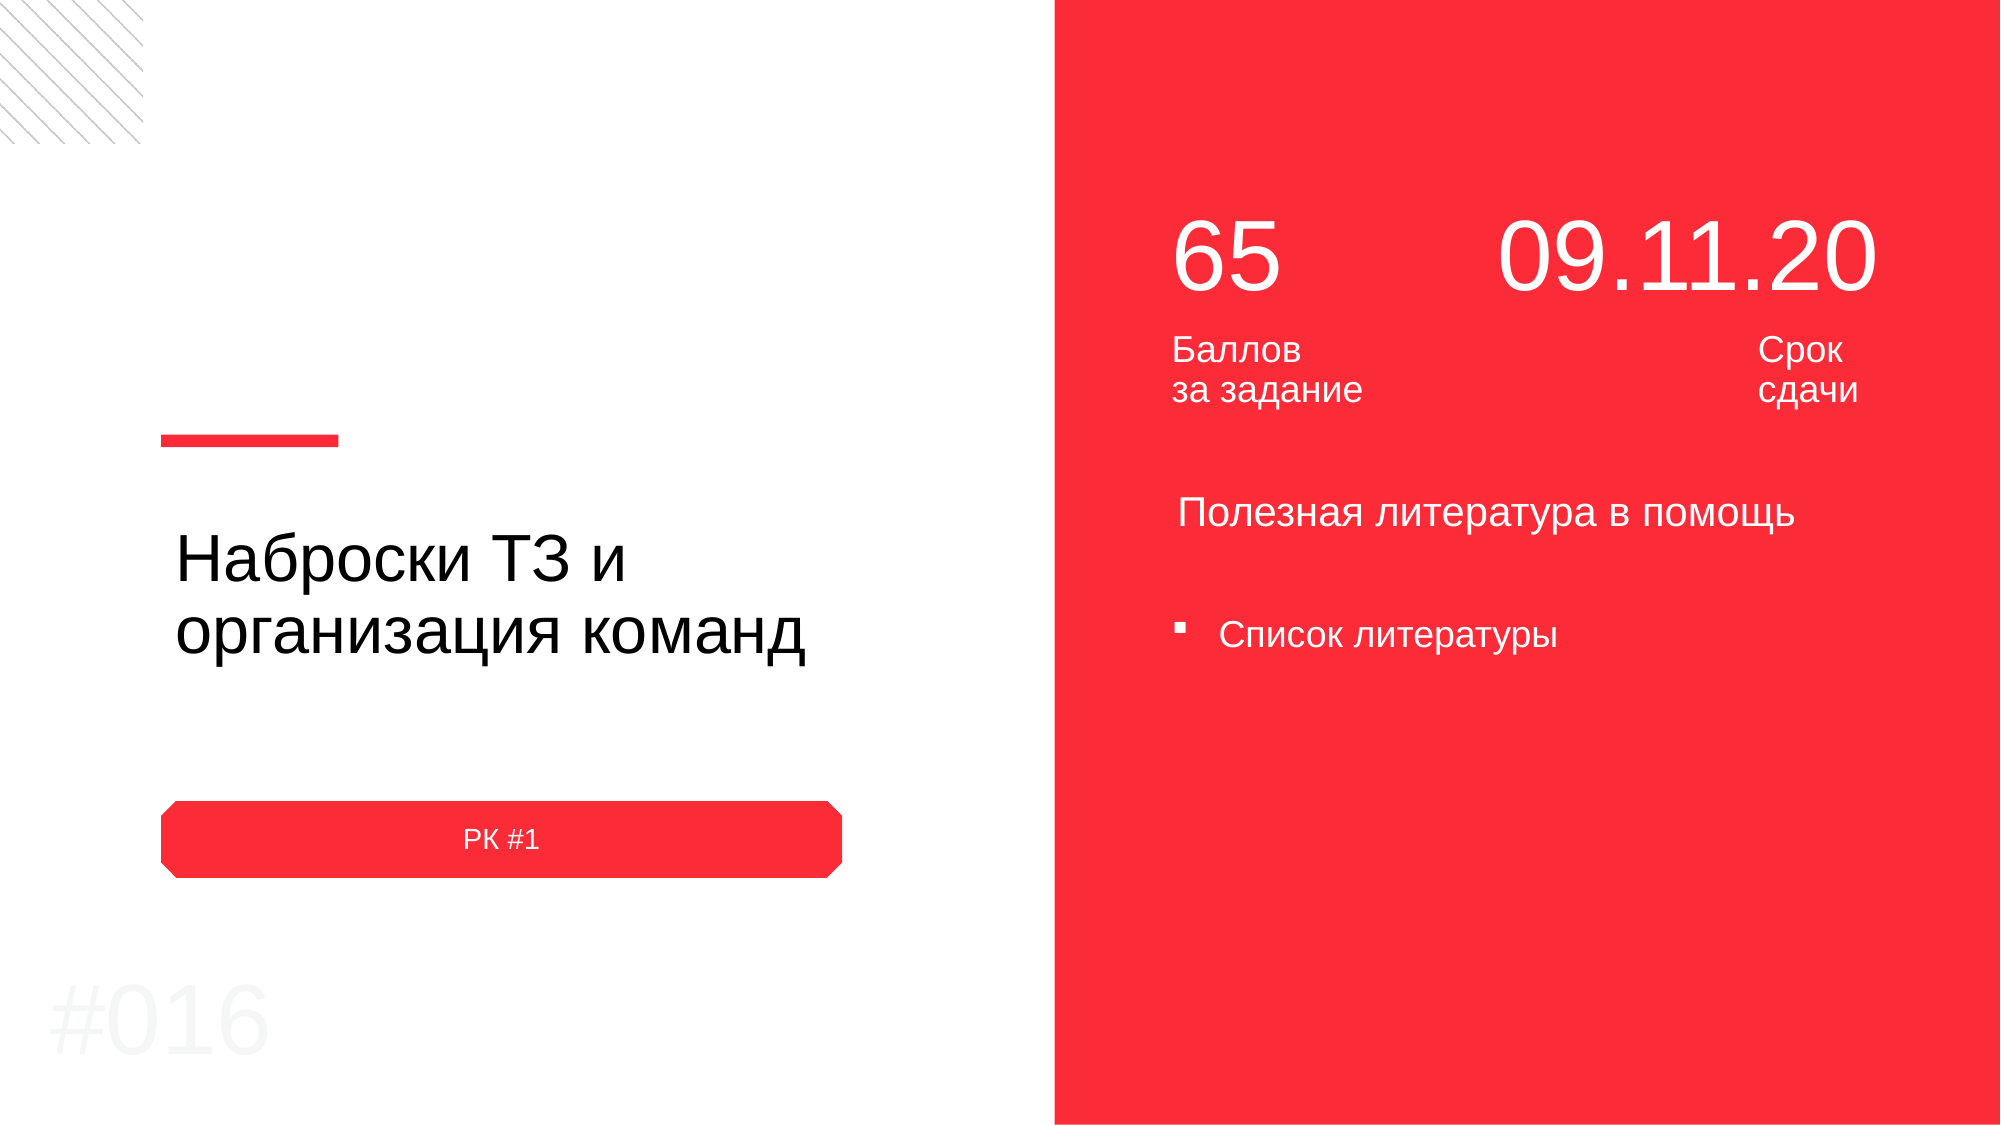

Баллов
за задание
Срок
сдачи
Полезная литература в помощь
Наброски ТЗ и организация команд
Список литературы
РК #1
#016